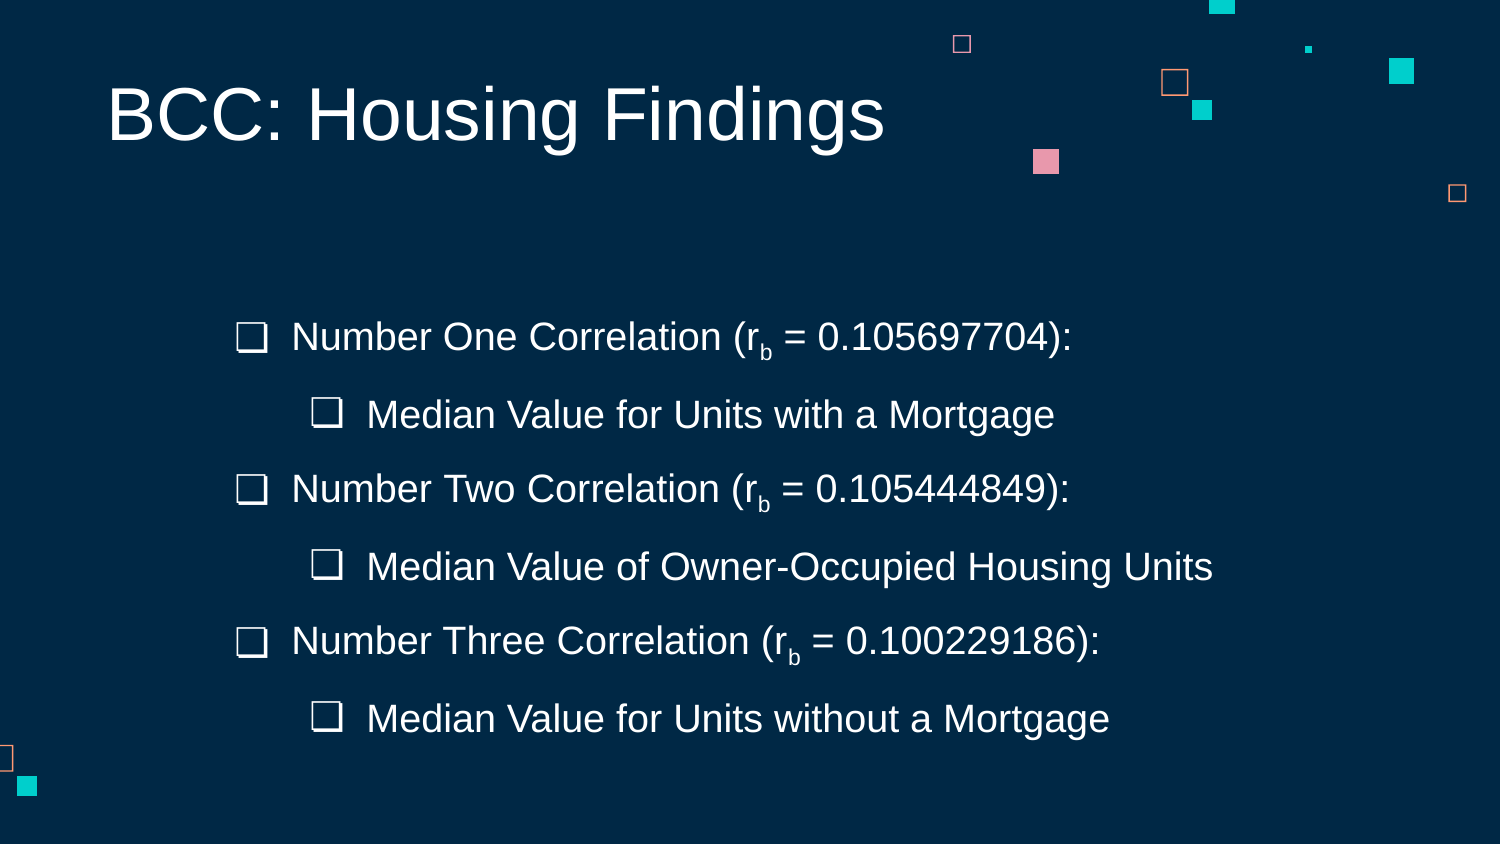

# BCC: Housing Findings
Number One Correlation (rb = 0.105697704):
Median Value for Units with a Mortgage
Number Two Correlation (rb = 0.105444849):
Median Value of Owner-Occupied Housing Units
Number Three Correlation (rb = 0.100229186):
Median Value for Units without a Mortgage